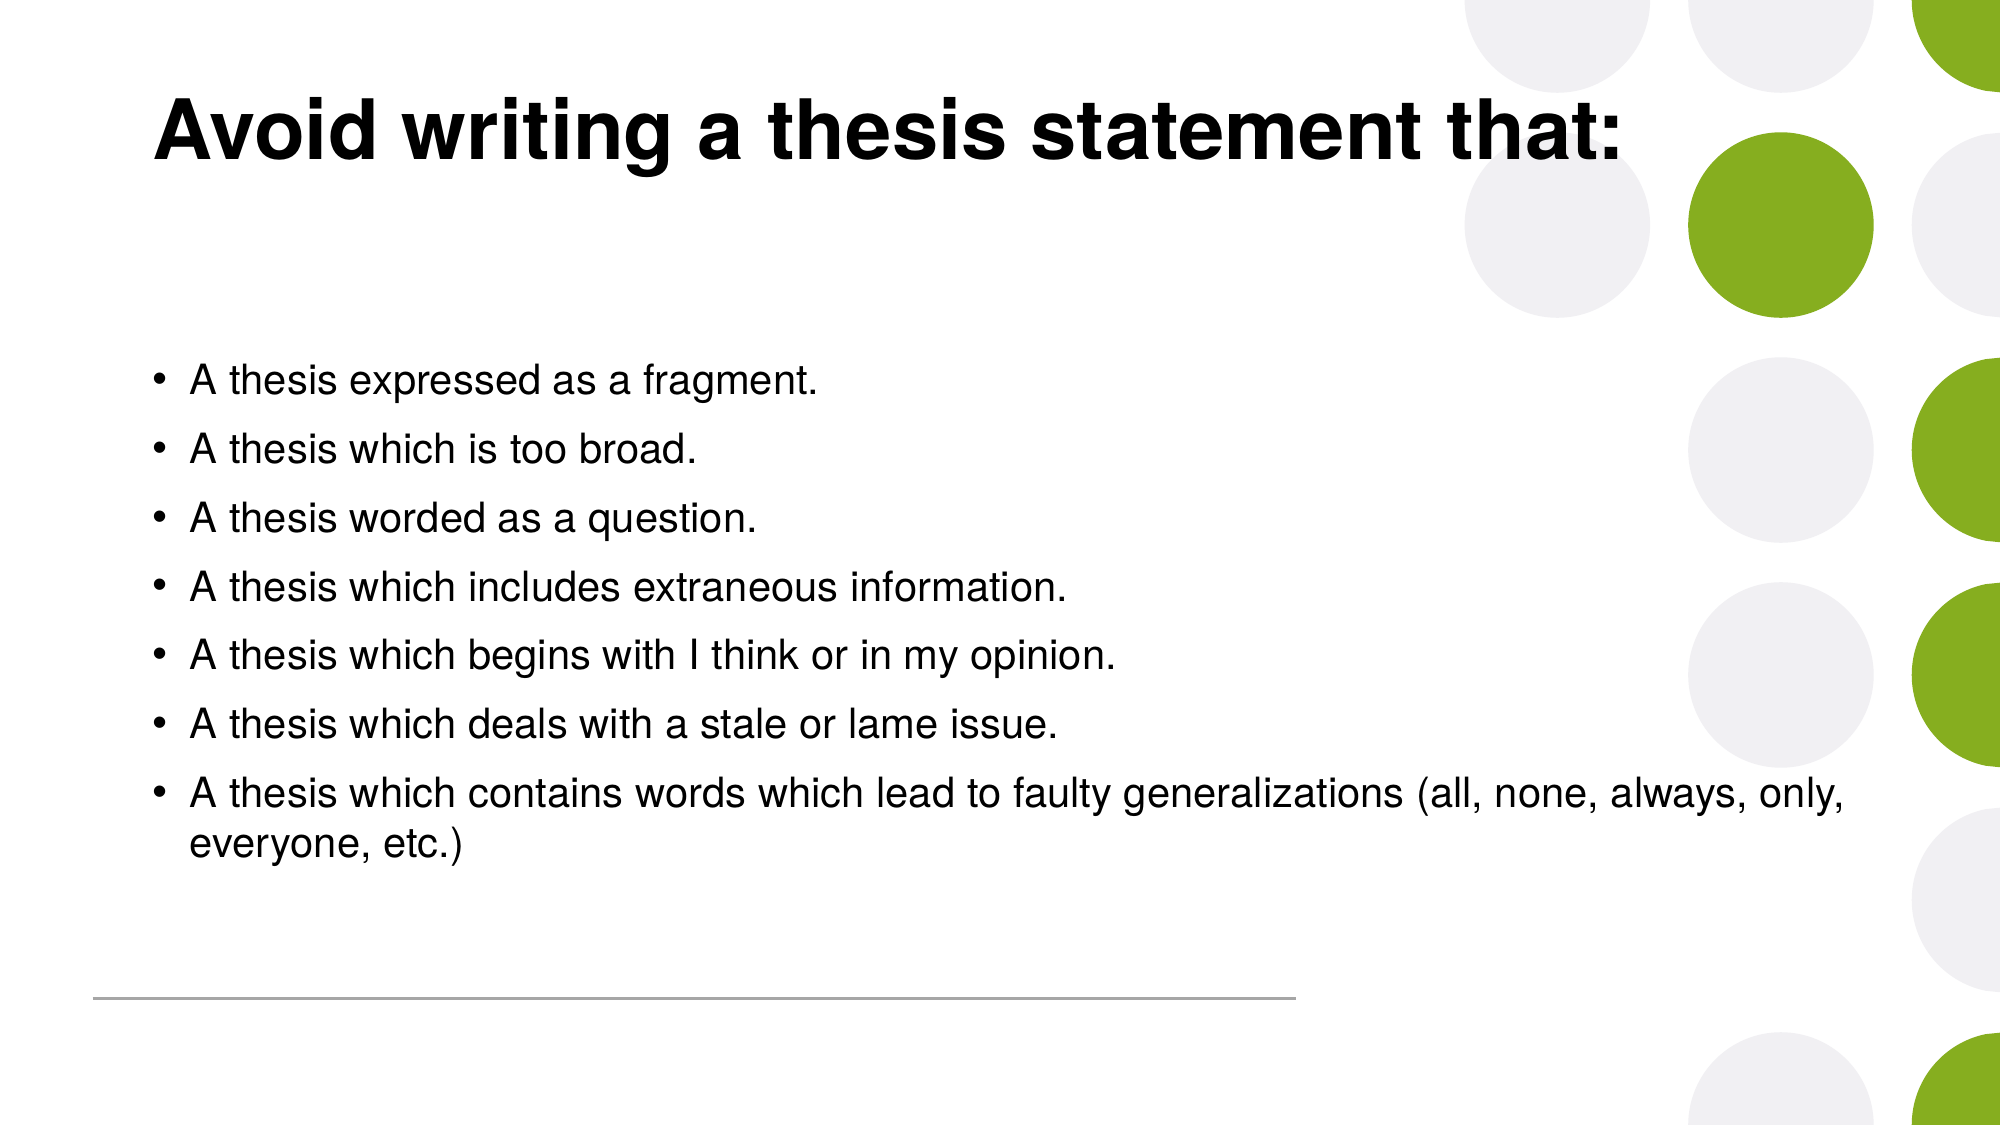

# Avoid writing a thesis statement that:
A thesis expressed as a fragment.
A thesis which is too broad.
A thesis worded as a question.
A thesis which includes extraneous information.
A thesis which begins with I think or in my opinion.
A thesis which deals with a stale or lame issue.
A thesis which contains words which lead to faulty generalizations (all, none, always, only, everyone, etc.)